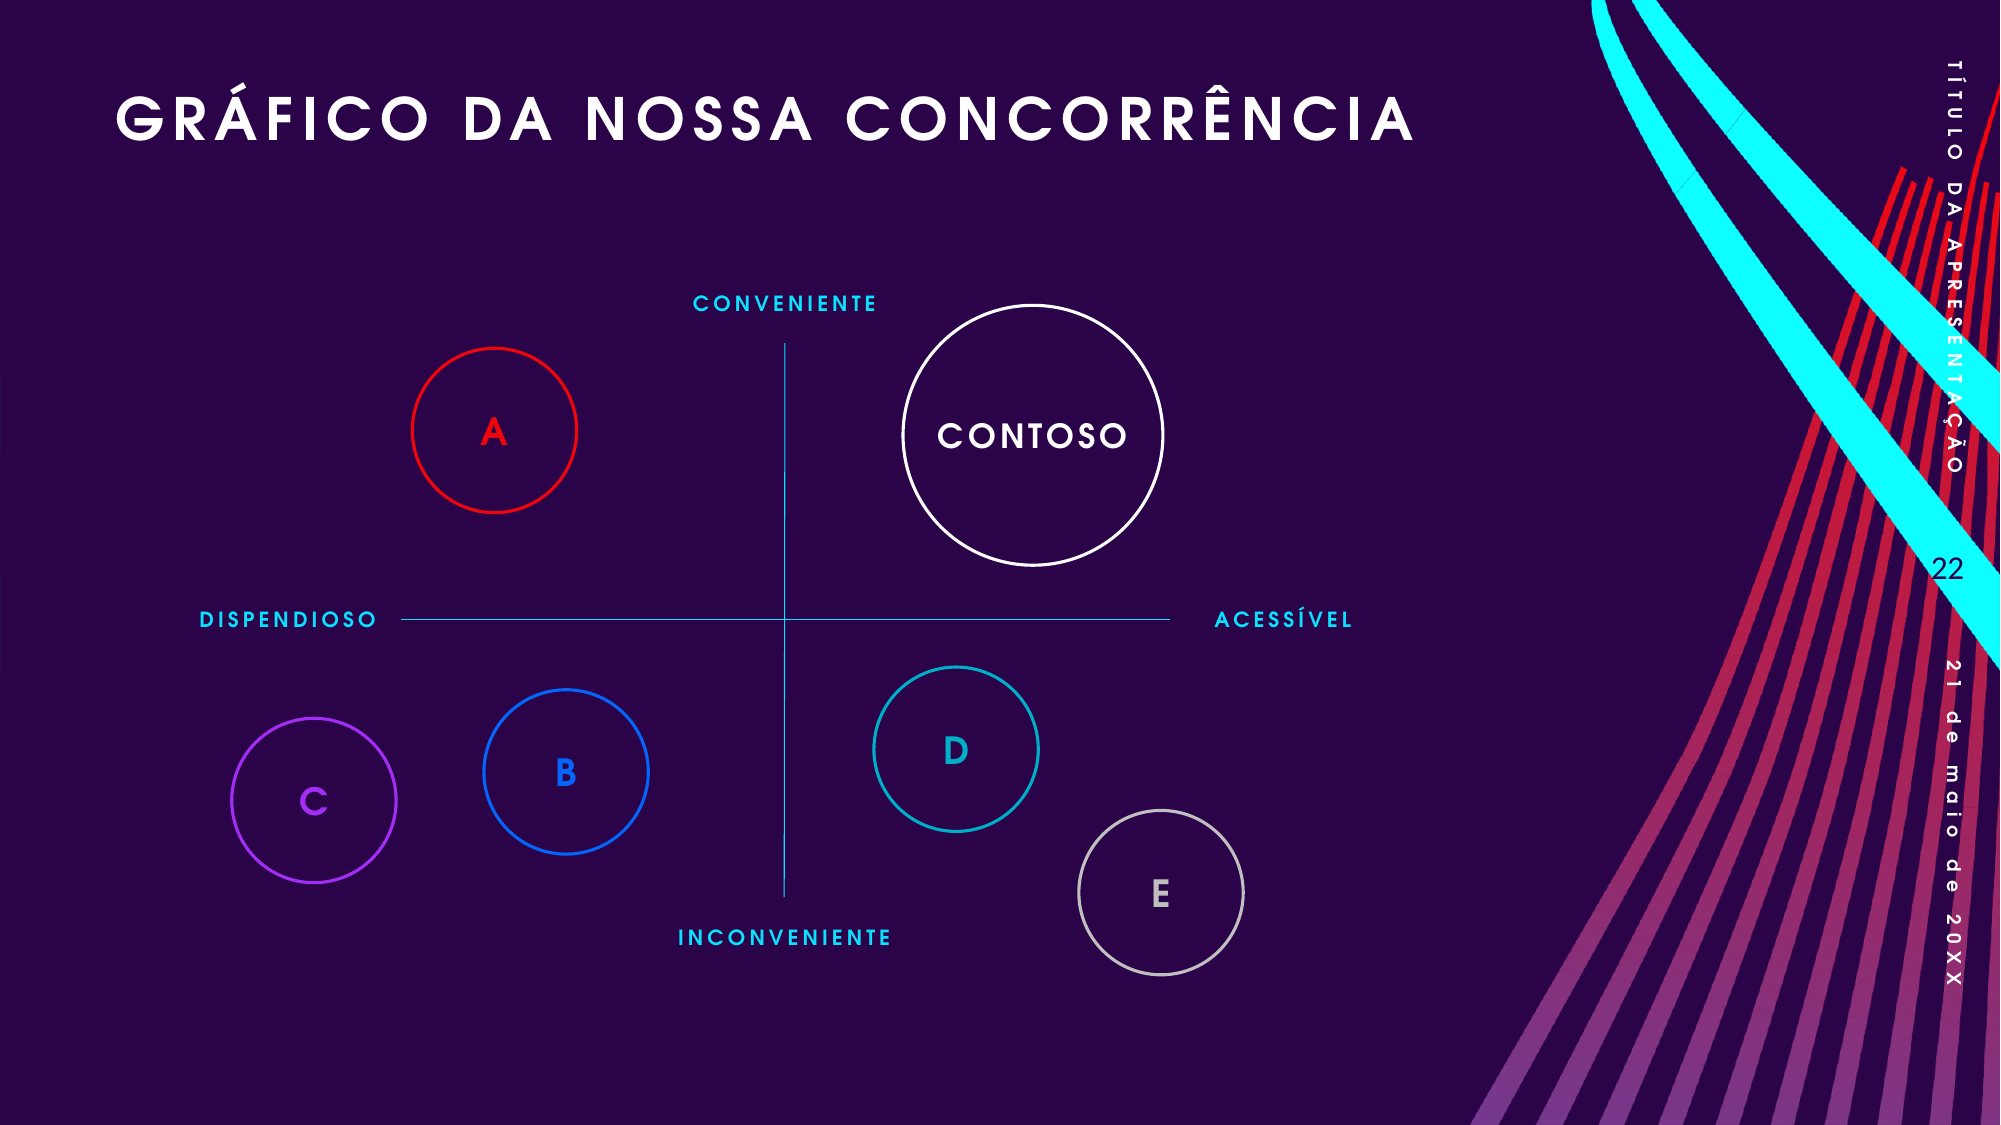

# Gráfico da nossa concorrência
TÍTULO DA APRESENTAÇÃO
conveniente

Contoso
A
22
dispendioso
Acessível

D

B
C

21 de maio de 20XX
E
Inconveniente